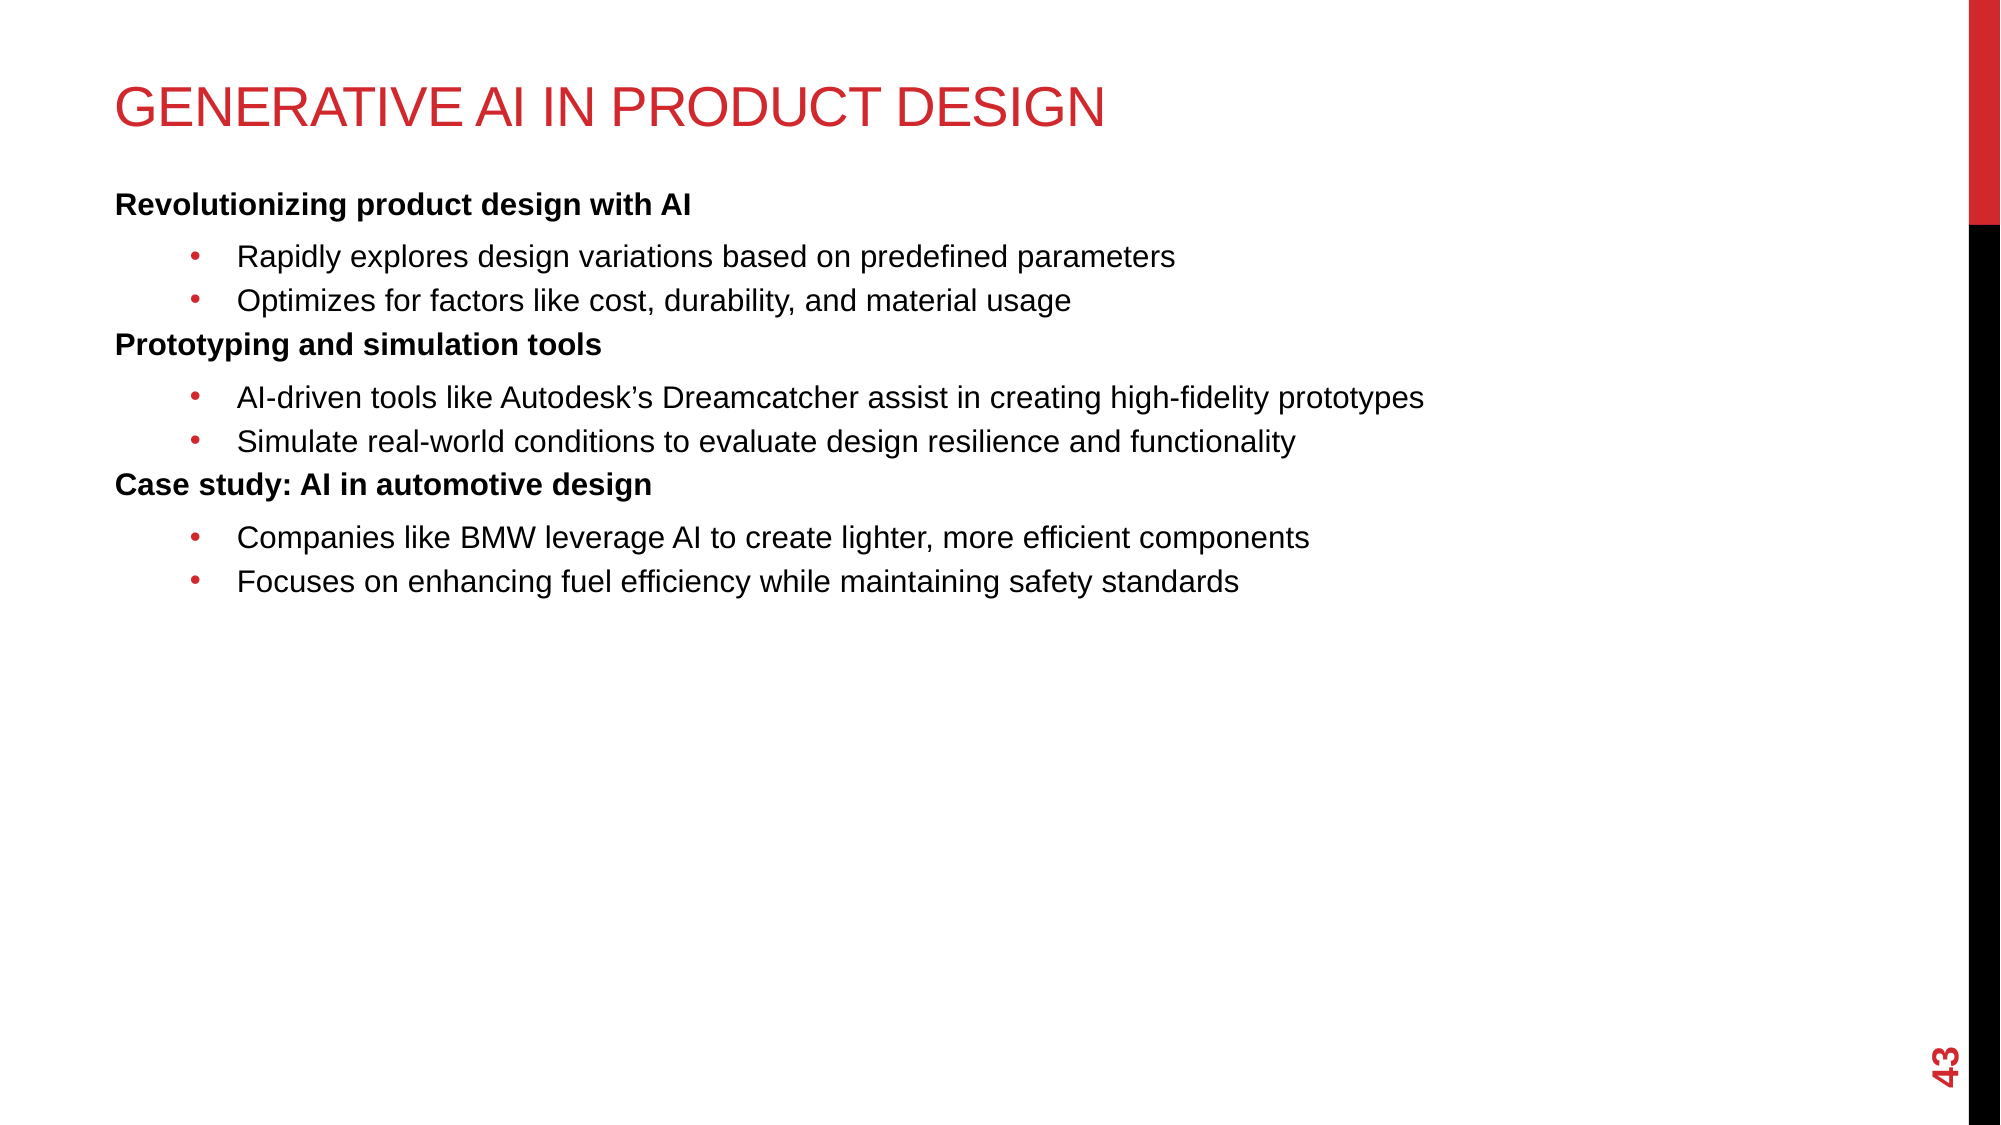

# Generative AI in Product Design
Revolutionizing product design with AI
Rapidly explores design variations based on predefined parameters
Optimizes for factors like cost, durability, and material usage
Prototyping and simulation tools
AI-driven tools like Autodesk’s Dreamcatcher assist in creating high-fidelity prototypes
Simulate real-world conditions to evaluate design resilience and functionality
Case study: AI in automotive design
Companies like BMW leverage AI to create lighter, more efficient components
Focuses on enhancing fuel efficiency while maintaining safety standards
43